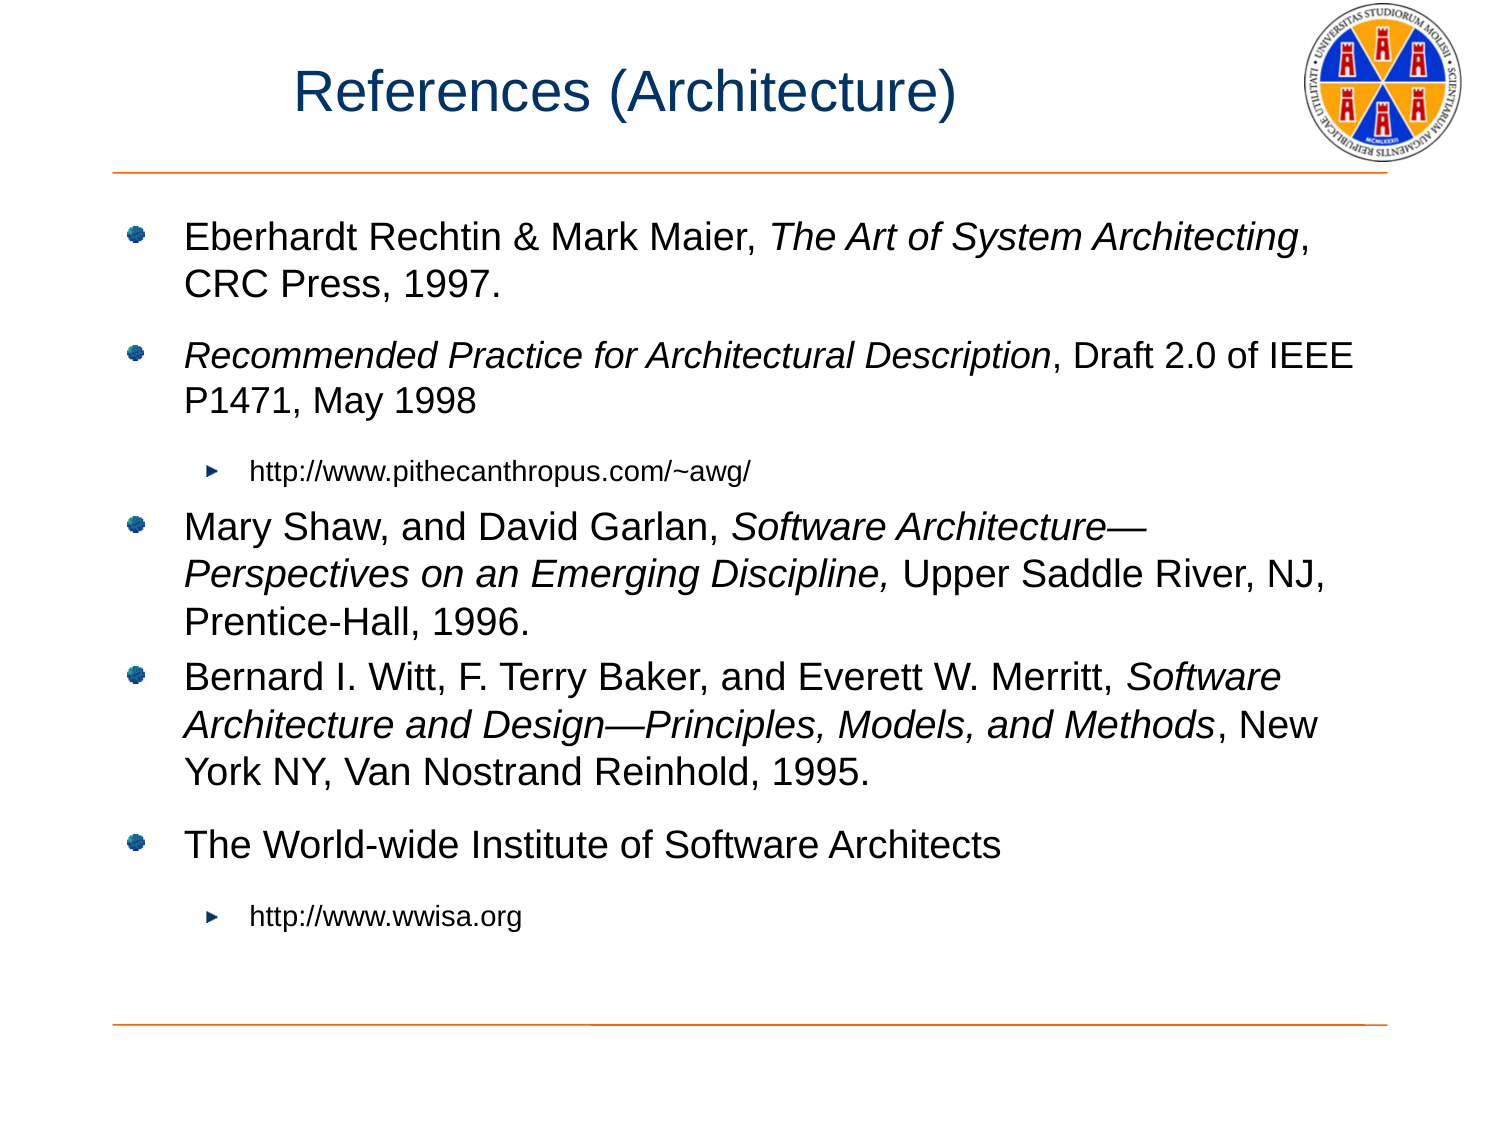

# References (Architecture)
Eberhardt Rechtin & Mark Maier, The Art of System Architecting, CRC Press, 1997.
Recommended Practice for Architectural Description, Draft 2.0 of IEEE P1471, May 1998
http://www.pithecanthropus.com/~awg/
Mary Shaw, and David Garlan, Software Architecture—Perspectives on an Emerging Discipline, Upper Saddle River, NJ, Prentice-Hall, 1996.
Bernard I. Witt, F. Terry Baker, and Everett W. Merritt, Software Architecture and Design—Principles, Models, and Methods, New York NY, Van Nostrand Reinhold, 1995.
The World-wide Institute of Software Architects
http://www.wwisa.org